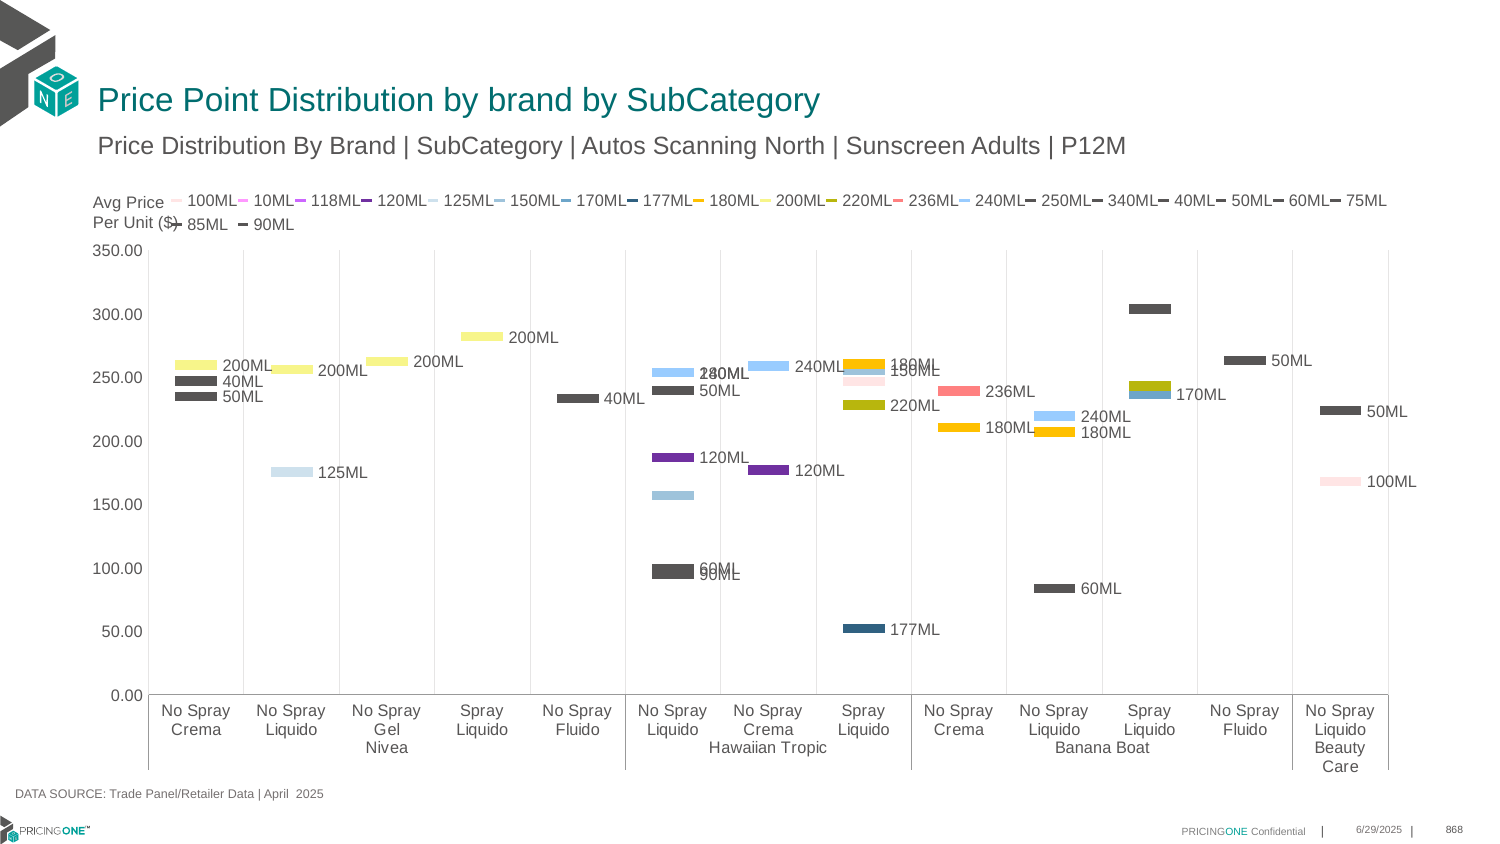

# Price Point Distribution by brand by SubCategory
Price Distribution By Brand | SubCategory | Autos Scanning North | Sunscreen Adults | P12M

### Chart

| Category | 100ML | 10ML | 118ML | 120ML | 125ML | 150ML | 170ML | 177ML | 180ML | 200ML | 220ML | 236ML | 240ML | 250ML | 340ML | 40ML | 50ML | 60ML | 75ML | 85ML | 90ML |
|---|---|---|---|---|---|---|---|---|---|---|---|---|---|---|---|---|---|---|---|---|---|
| No Spray Crema | None | None | None | None | None | None | None | None | None | 259.6639 | None | None | None | None | None | 246.9731 | 234.9959 | None | None | None | None |
| No Spray Liquido | None | None | None | None | 175.4747 | None | None | None | None | 255.872 | None | None | None | None | None | None | None | None | None | None | None |
| No Spray Gel | None | None | None | None | None | None | None | None | None | 262.4125 | None | None | None | None | None | None | None | None | None | None | None |
| Spray Liquido | None | None | None | None | None | None | None | None | None | 281.9092 | None | None | None | None | None | None | None | None | None | None | None |
| No Spray Fluido | None | None | None | None | None | None | None | None | None | None | None | None | None | None | None | 233.2843 | None | None | None | None | None |
| No Spray Liquido | None | None | None | 186.6175 | None | 156.8235 | None | None | 253.541 | None | None | None | 253.5071 | None | None | None | 239.5977 | 99.6027 | None | None | 94.6559 |
| No Spray Crema | None | None | None | 176.9395 | None | None | None | None | None | None | None | None | 258.7857 | None | None | None | None | None | None | None | None |
| Spray Liquido | 246.7168 | None | None | None | None | 255.5073 | None | 51.973 | 260.53 | None | 228.0737 | None | None | None | None | None | None | None | None | None | None |
| No Spray Crema | None | None | None | None | None | None | None | None | 210.6107 | None | None | 239.2934 | None | None | None | None | None | None | None | None | None |
| No Spray Liquido | None | None | None | None | None | None | None | None | 206.9296 | None | None | None | 219.6192 | None | None | None | None | 83.7008 | None | None | None |
| Spray Liquido | None | None | None | None | None | None | 236.7151 | None | None | None | 242.9988 | None | None | None | 303.832 | None | None | None | None | None | None |
| No Spray Fluido | None | None | None | None | None | None | None | None | None | None | None | None | None | None | None | None | 263.1961 | None | None | None | None |
| No Spray Liquido | 168.0247 | None | None | None | None | None | None | None | None | None | None | None | None | None | None | None | 223.6318 | None | None | None | None |
Avg Price
Per Unit ($)
DATA SOURCE: Trade Panel/Retailer Data | April  2025
6/29/2025
868